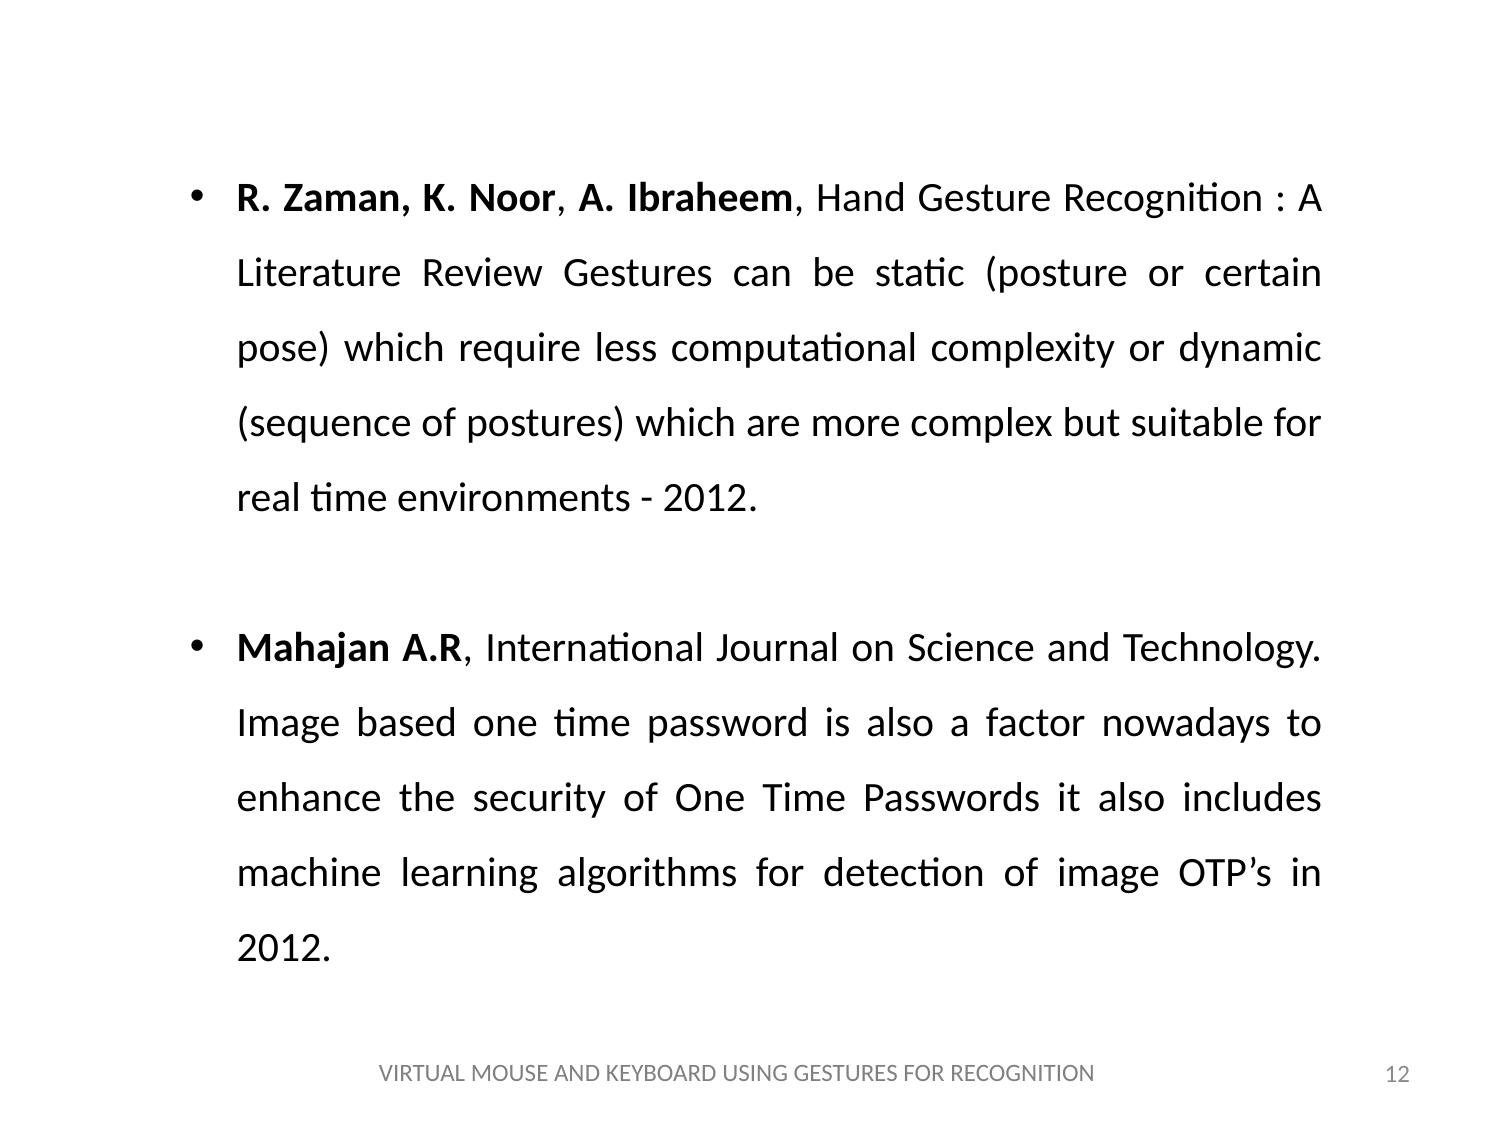

R. Zaman, K. Noor, A. Ibraheem, Hand Gesture Recognition : A Literature Review Gestures can be static (posture or certain pose) which require less computational complexity or dynamic (sequence of postures) which are more complex but suitable for real time environments - 2012.

Mahajan A.R, International Journal on Science and Technology. Image based one time password is also a factor nowadays to enhance the security of One Time Passwords it also includes machine learning algorithms for detection of image OTP’s in 2012.
VIRTUAL MOUSE AND KEYBOARD USING GESTURES FOR RECOGNITION
12